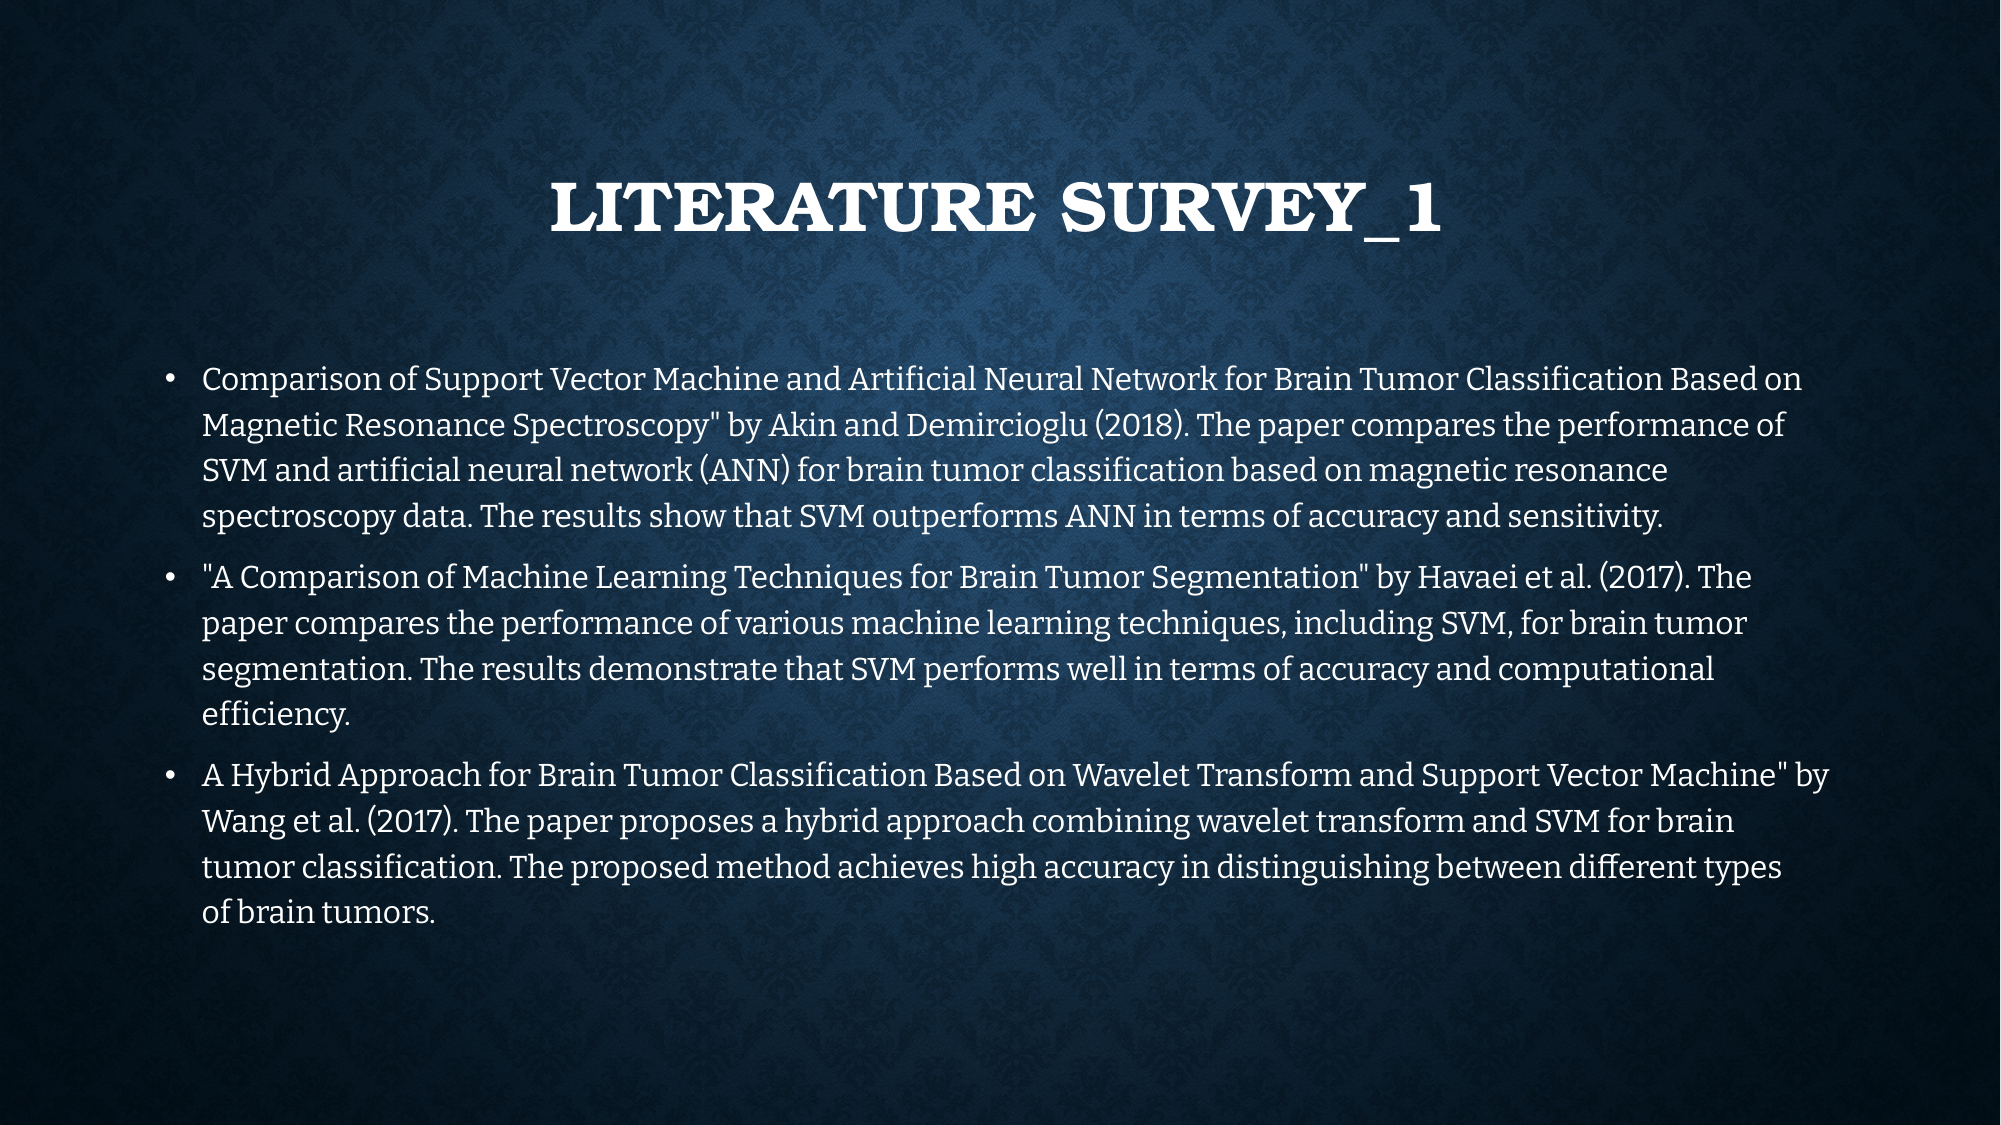

# Literature survey_1
Comparison of Support Vector Machine and Artificial Neural Network for Brain Tumor Classification Based on Magnetic Resonance Spectroscopy" by Akin and Demircioglu (2018). The paper compares the performance of SVM and artificial neural network (ANN) for brain tumor classification based on magnetic resonance spectroscopy data. The results show that SVM outperforms ANN in terms of accuracy and sensitivity.
"A Comparison of Machine Learning Techniques for Brain Tumor Segmentation" by Havaei et al. (2017). The paper compares the performance of various machine learning techniques, including SVM, for brain tumor segmentation. The results demonstrate that SVM performs well in terms of accuracy and computational efficiency.
A Hybrid Approach for Brain Tumor Classification Based on Wavelet Transform and Support Vector Machine" by Wang et al. (2017). The paper proposes a hybrid approach combining wavelet transform and SVM for brain tumor classification. The proposed method achieves high accuracy in distinguishing between different types of brain tumors.